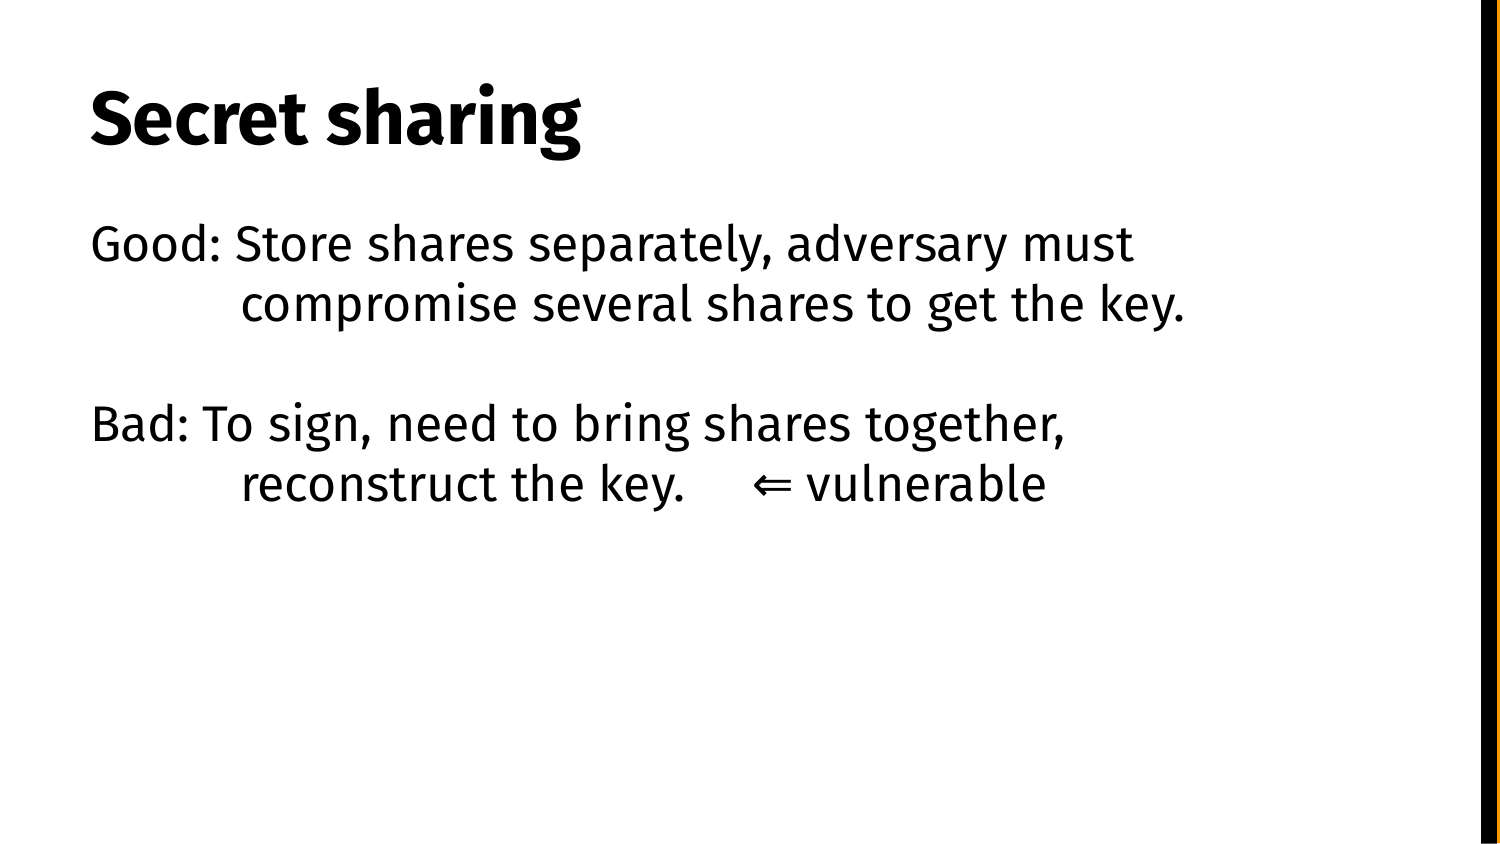

# Secret sharing
Good: Store shares separately, adversary must
compromise several shares to get the key.

Bad: To sign, need to bring shares together,
reconstruct the key.     ⇐ vulnerable